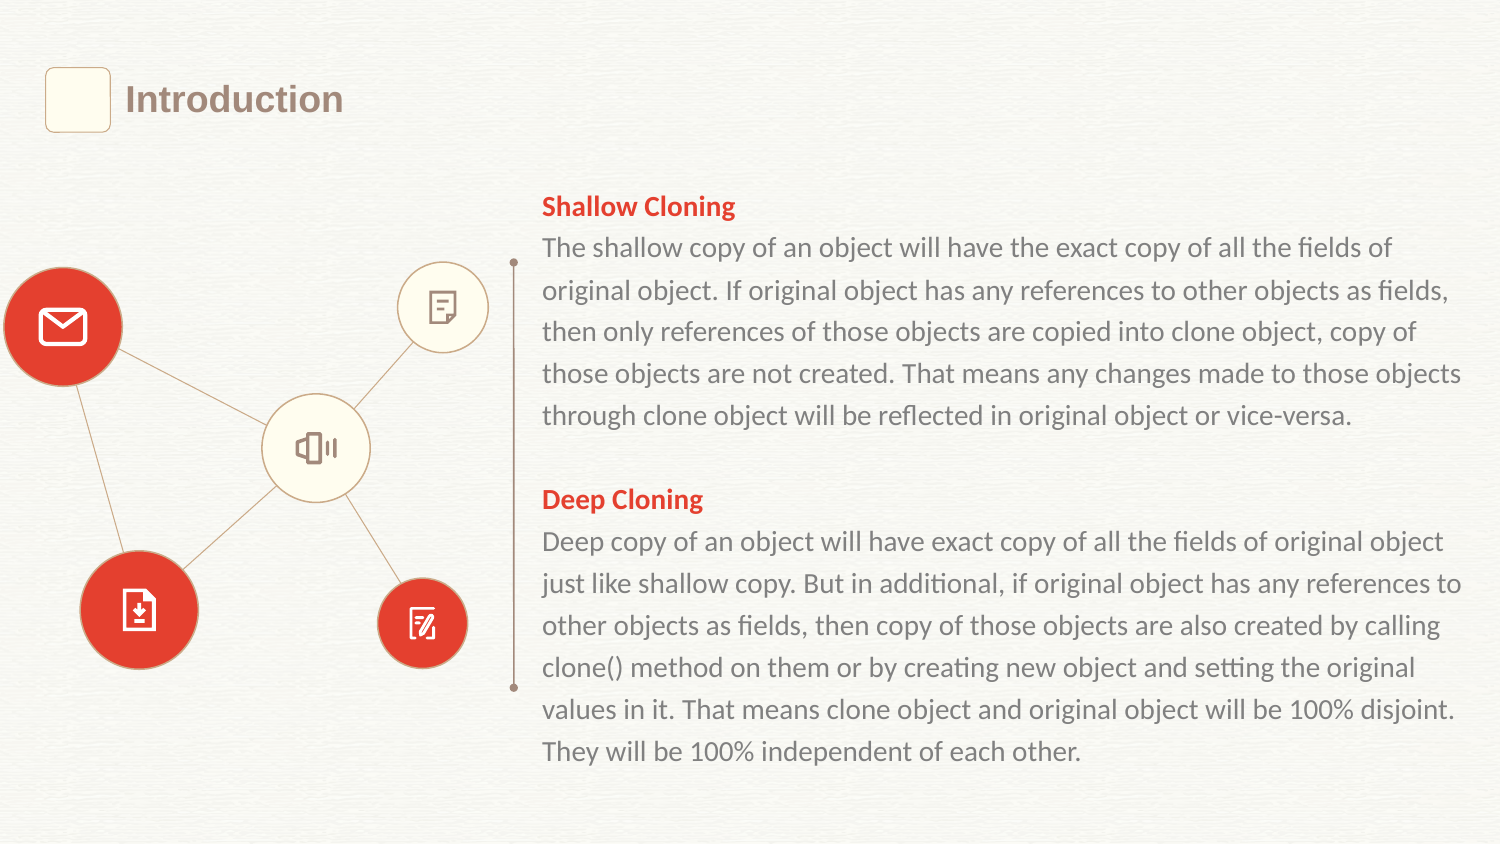

Introduction
Shallow Cloning
The shallow copy of an object will have the exact copy of all the fields of original object. If original object has any references to other objects as fields, then only references of those objects are copied into clone object, copy of those objects are not created. That means any changes made to those objects through clone object will be reflected in original object or vice-versa.

Deep Cloning
Deep copy of an object will have exact copy of all the fields of original object just like shallow copy. But in additional, if original object has any references to other objects as fields, then copy of those objects are also created by calling clone() method on them or by creating new object and setting the original values in it. That means clone object and original object will be 100% disjoint. They will be 100% independent of each other.